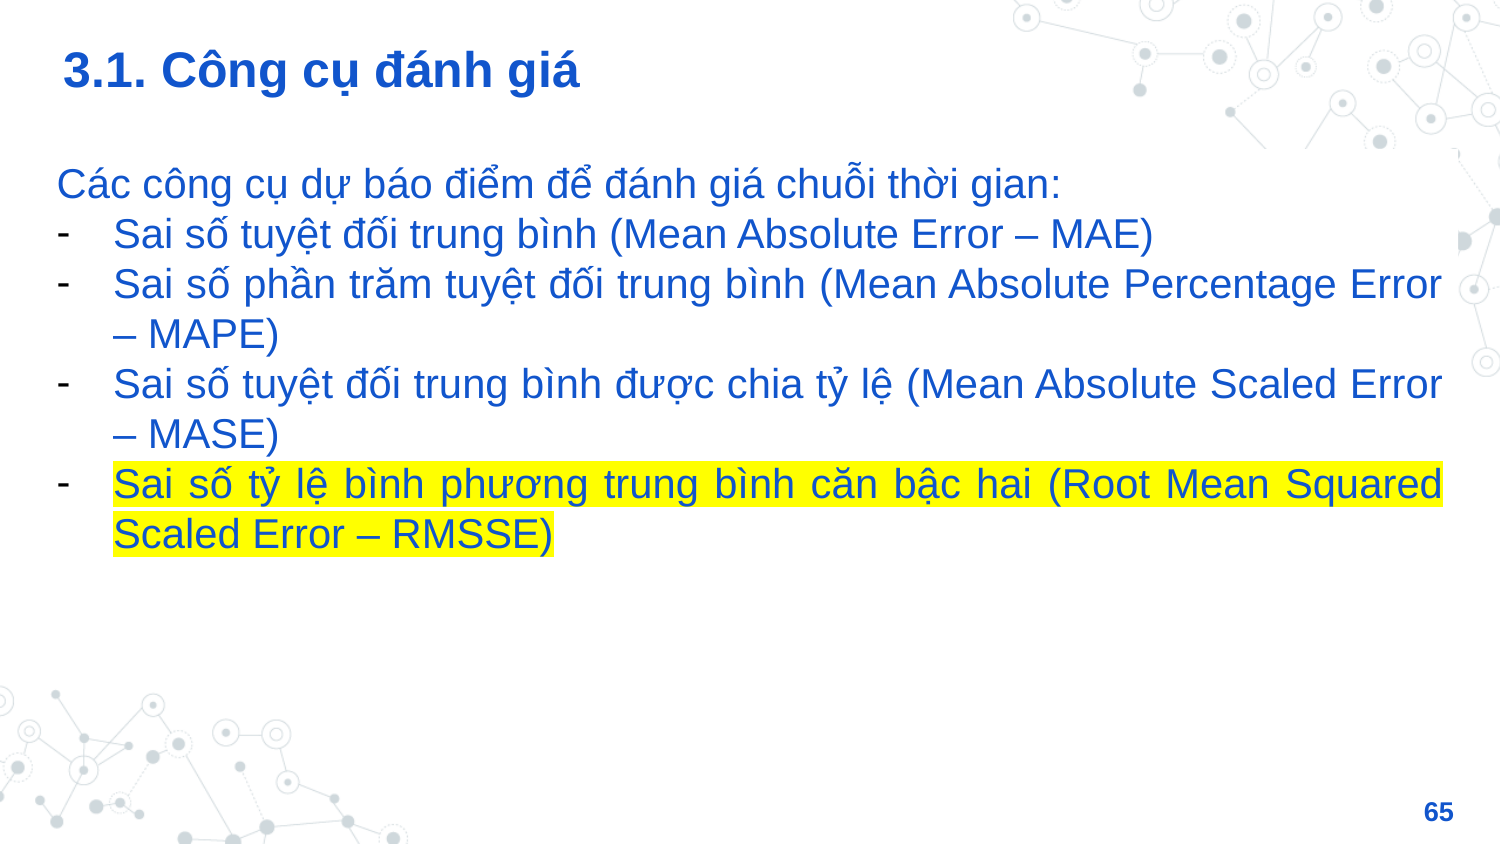

3.1. Công cụ đánh giá
Các công cụ dự báo điểm để đánh giá chuỗi thời gian:
Sai số tuyệt đối trung bình (Mean Absolute Error – MAE)
Sai số phần trăm tuyệt đối trung bình (Mean Absolute Percentage Error – MAPE)
Sai số tuyệt đối trung bình được chia tỷ lệ (Mean Absolute Scaled Error – MASE)
Sai số tỷ lệ bình phương trung bình căn bậc hai (Root Mean Squared Scaled Error – RMSSE)
65